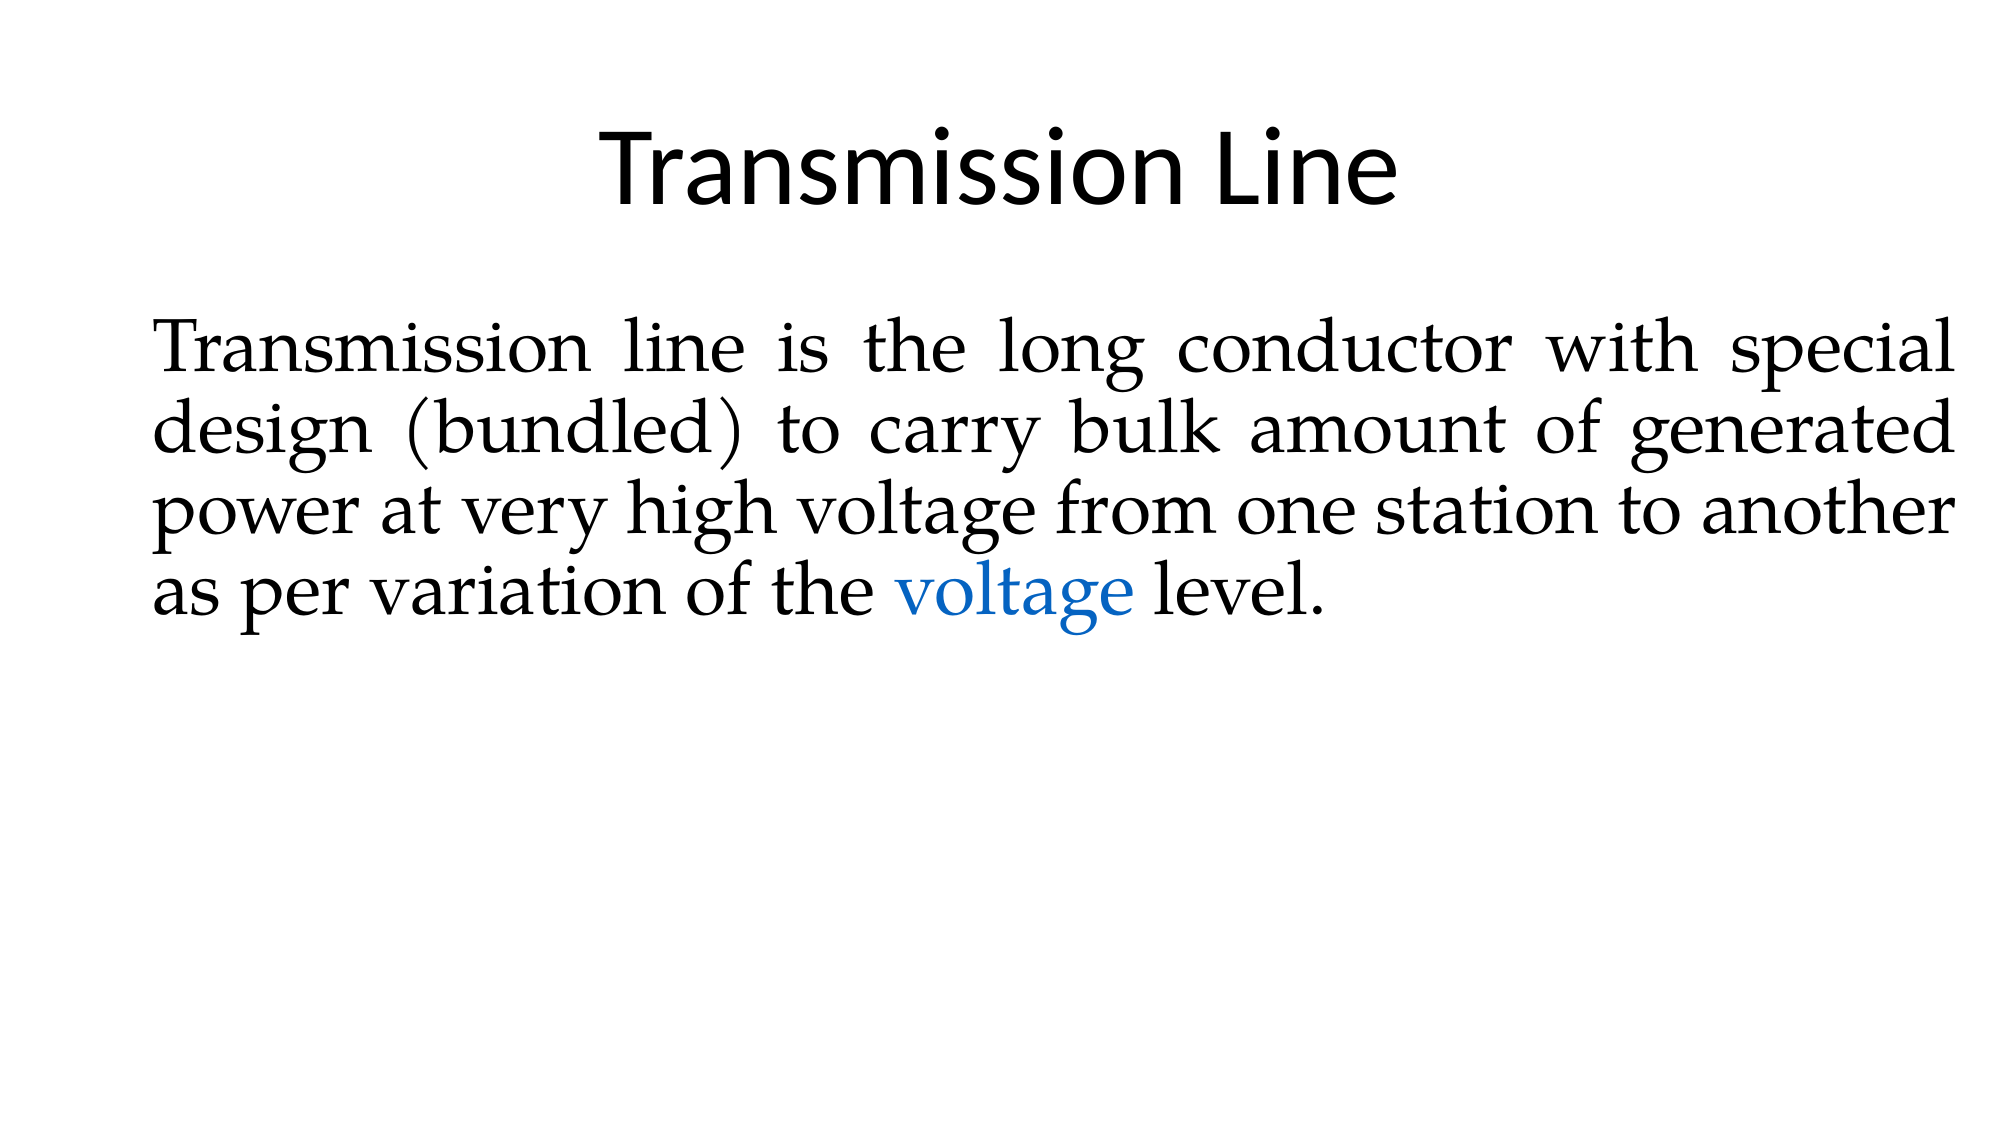

# Transmission Line
Transmission line is the long conductor with special design (bundled) to carry bulk amount of generated power at very high voltage from one station to another as per variation of the voltage level.